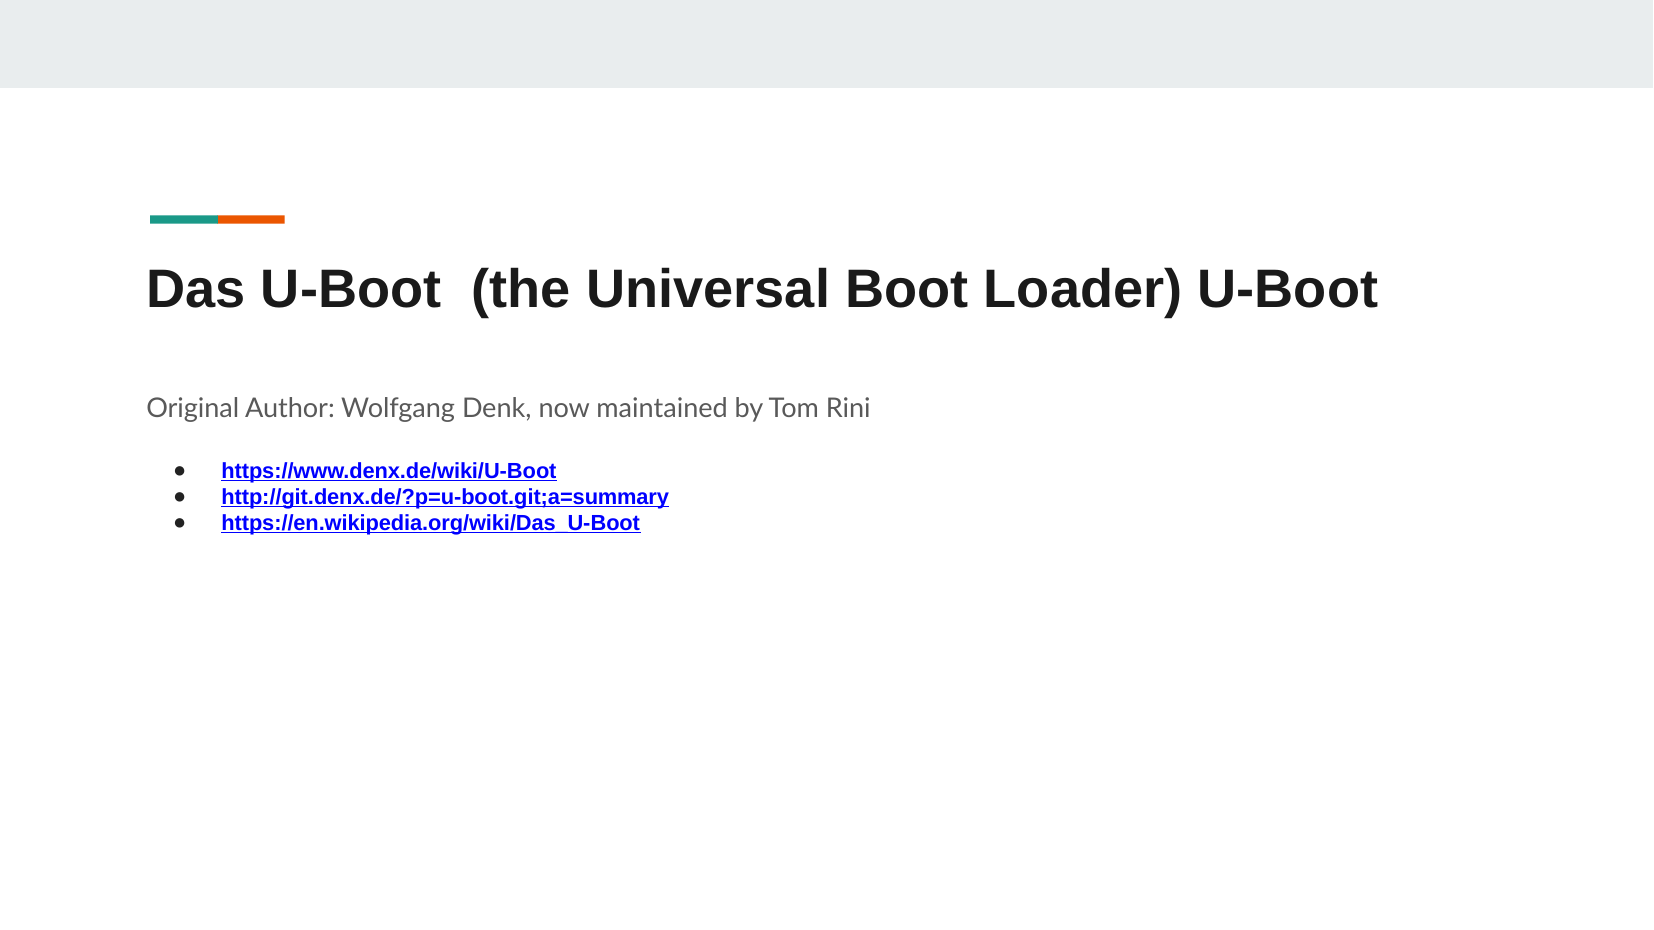

Das U-Boot  (the Universal Boot Loader) U-Boot
Original Author: Wolfgang Denk, now maintained by Tom Rini
https://www.denx.de/wiki/U-Boot
http://git.denx.de/?p=u-boot.git;a=summary
https://en.wikipedia.org/wiki/Das_U-Boot